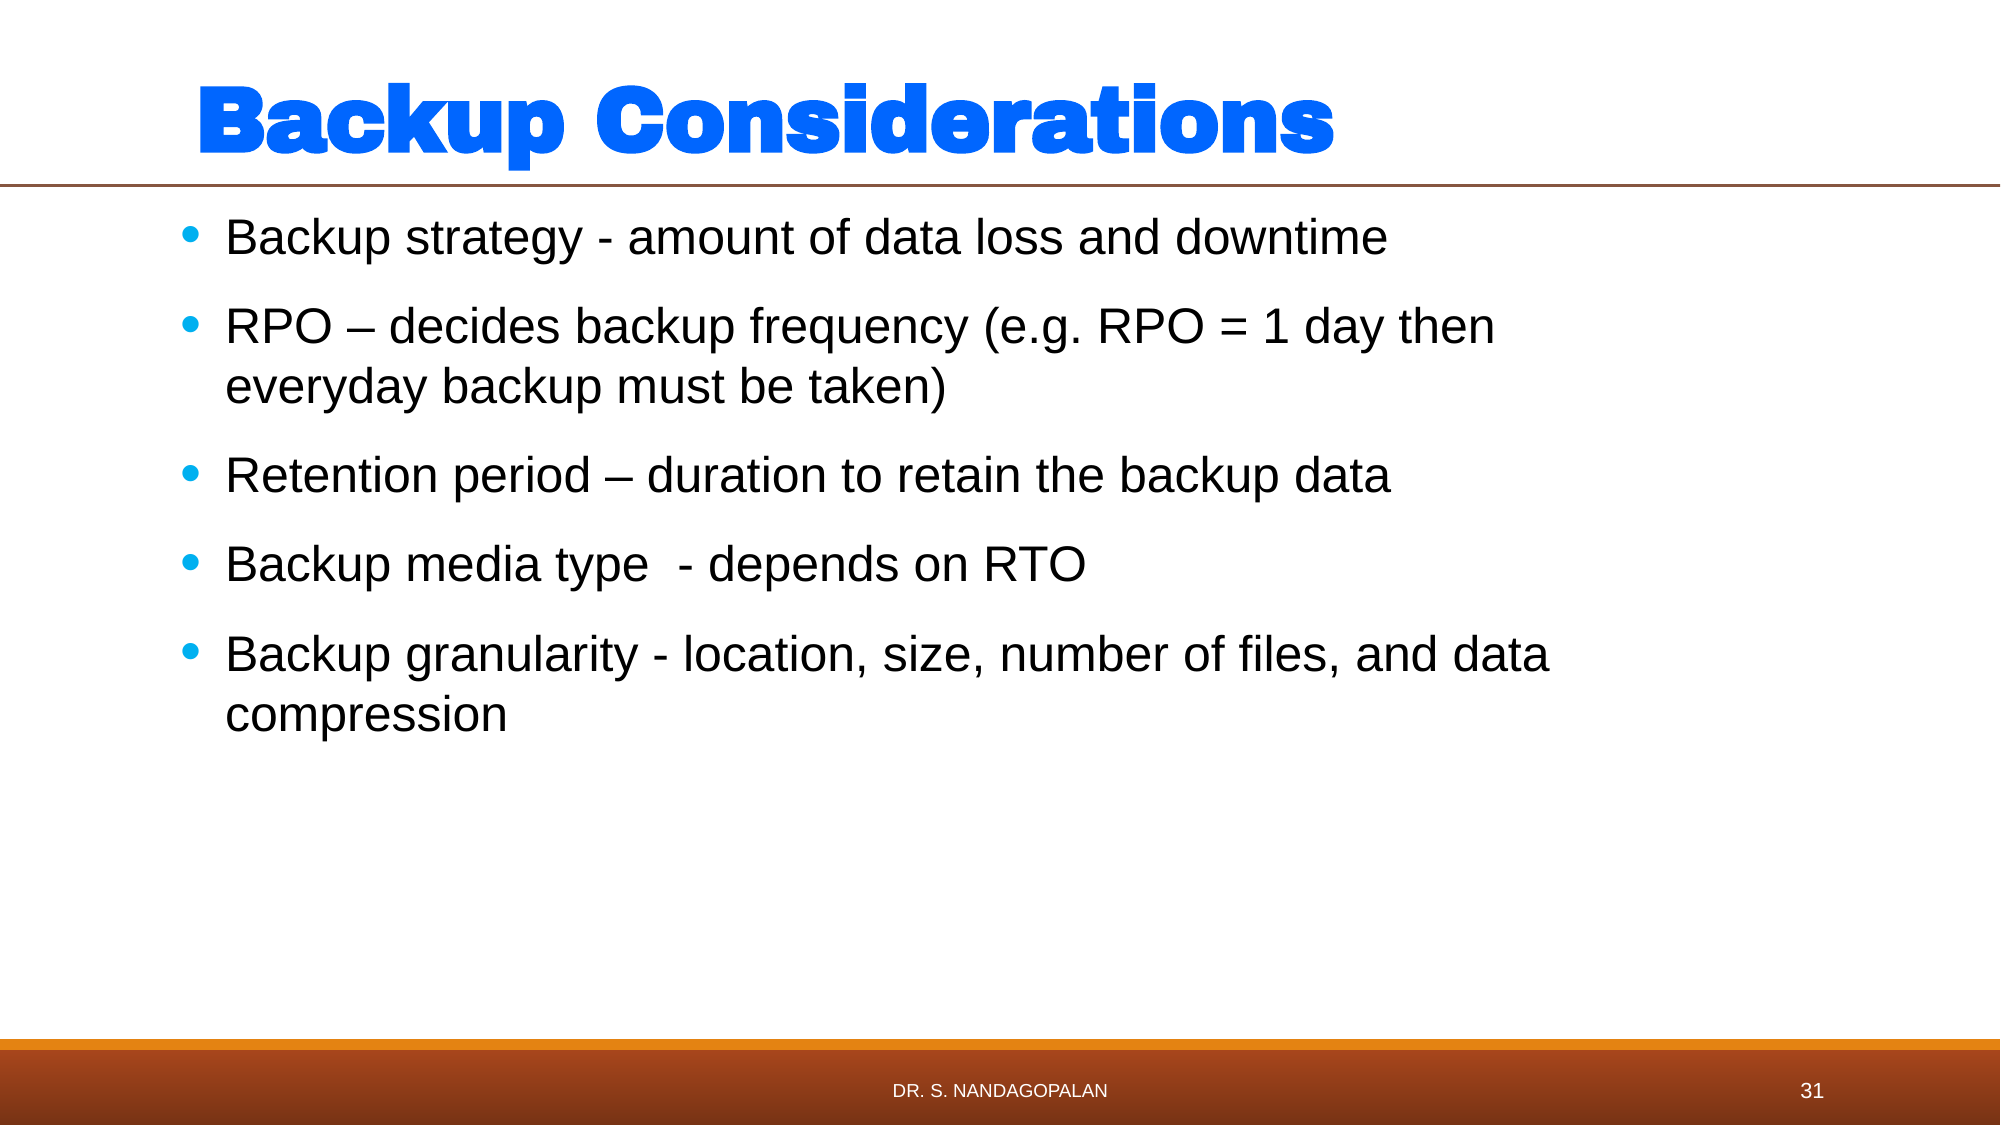

# Backup Considerations
Backup strategy - amount of data loss and downtime
RPO – decides backup frequency (e.g. RPO = 1 day then everyday backup must be taken)
Retention period – duration to retain the backup data
Backup media type  - depends on RTO
Backup granularity - location, size, number of files, and data compression

Dr. S. Nandagopalan
31